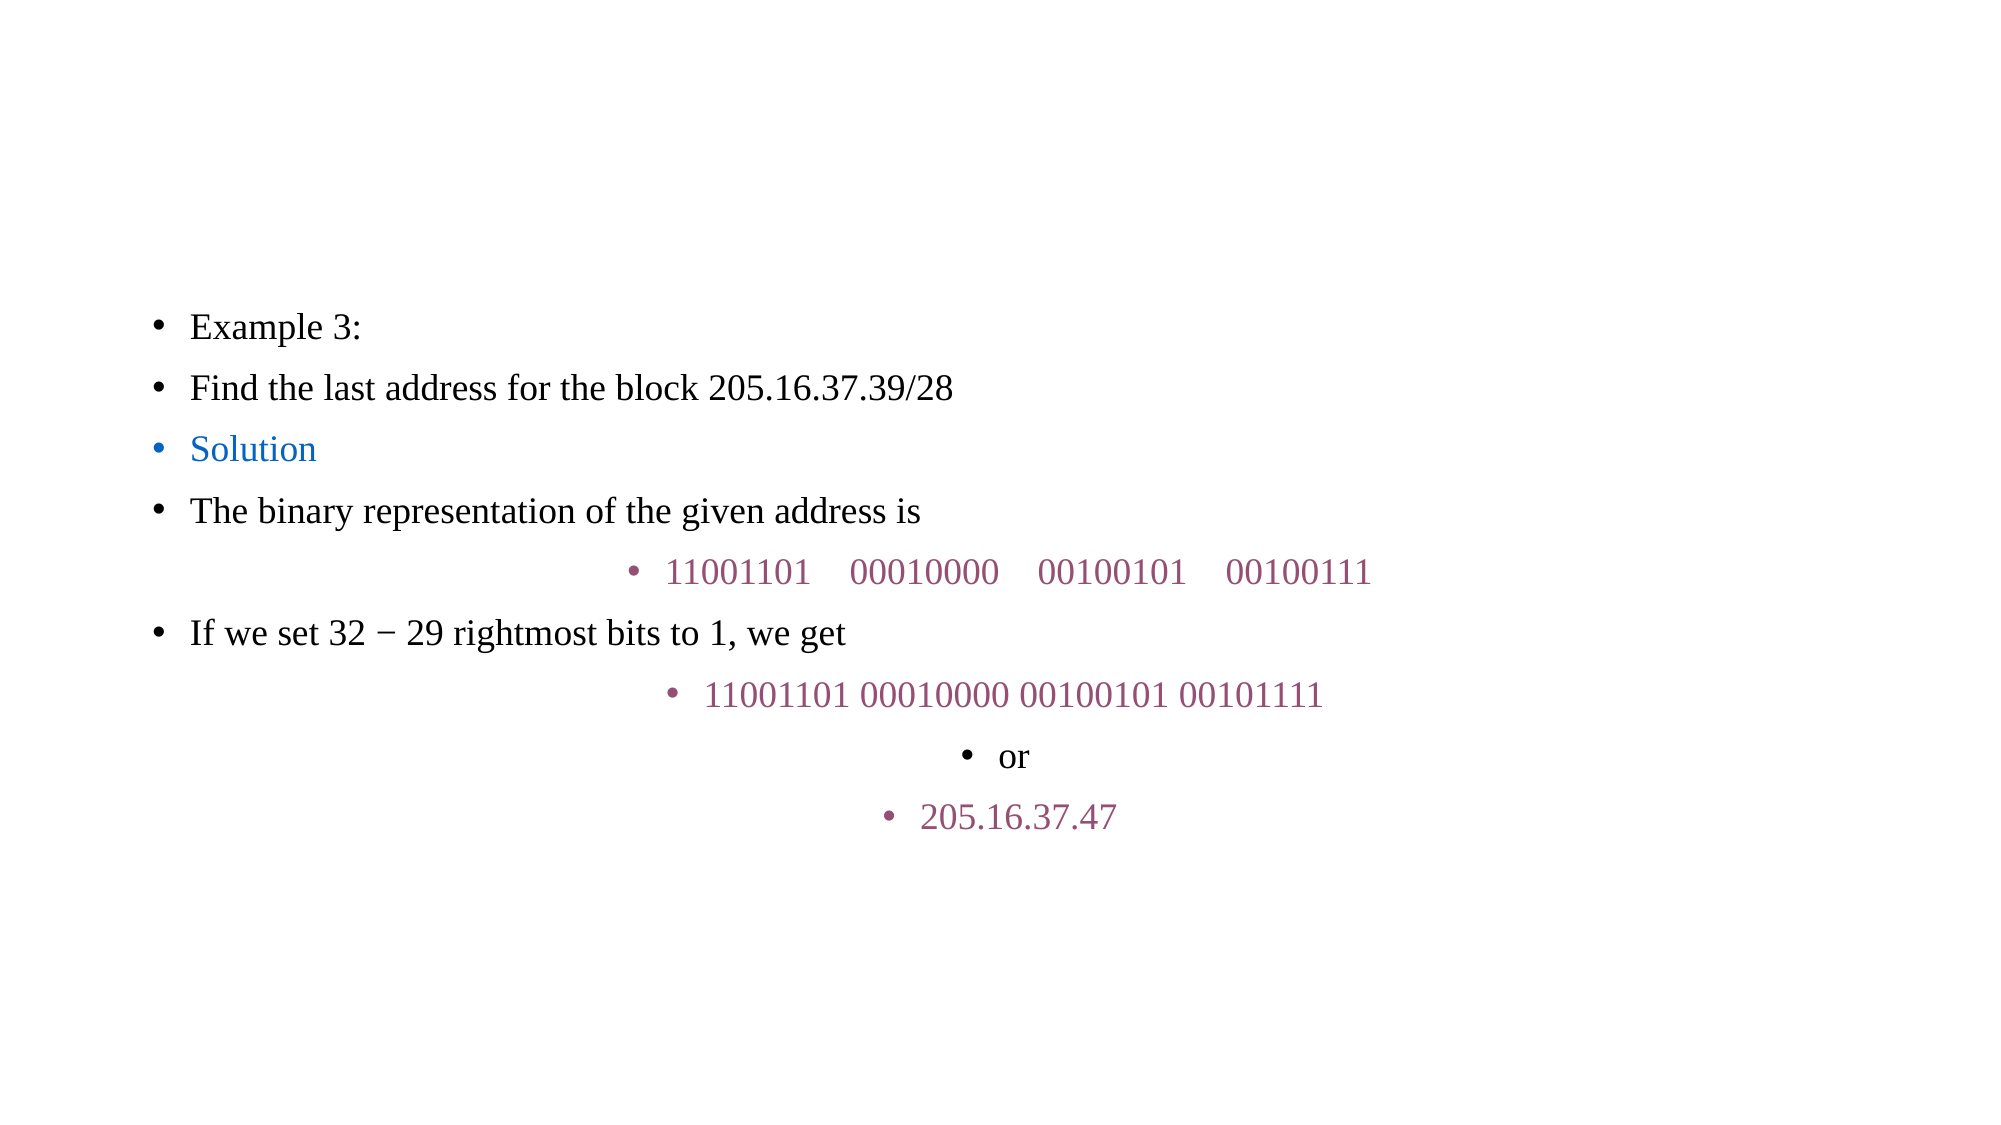

Example 3:
Find the last address for the block 205.16.37.39/28
Solution
The binary representation of the given address is
11001101    00010000    00100101    00100111
If we set 32 − 29 rightmost bits to 1, we get
11001101 00010000 00100101 00101111
or
205.16.37.47